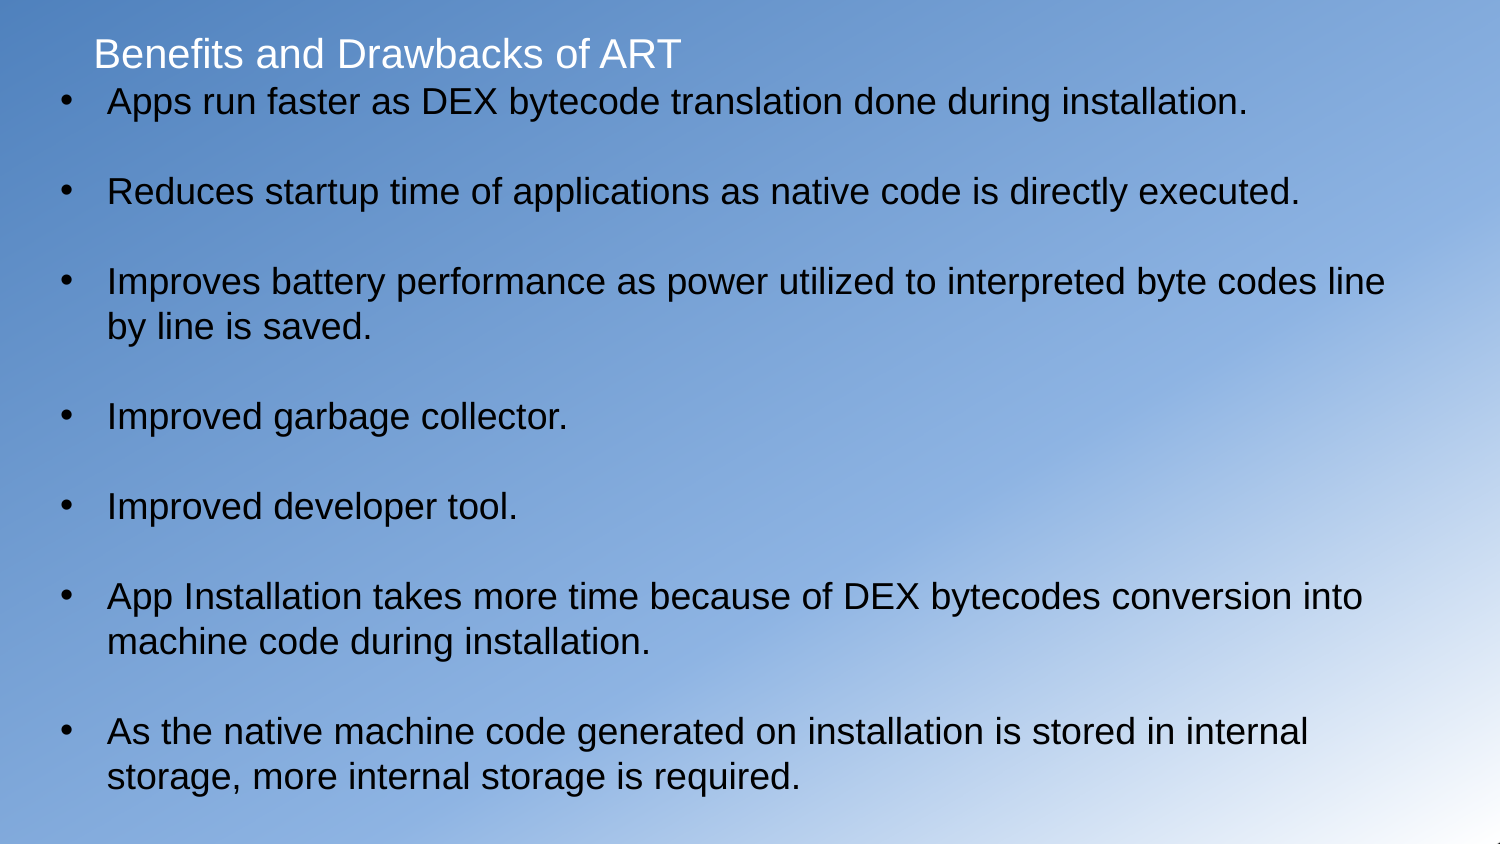

# Benefits and Drawbacks of ART
Apps run faster as DEX bytecode translation done during installation.

Reduces startup time of applications as native code is directly executed.

Improves battery performance as power utilized to interpreted byte codes line by line is saved.

Improved garbage collector.

Improved developer tool.

App Installation takes more time because of DEX bytecodes conversion into machine code during installation.

As the native machine code generated on installation is stored in internal storage, more internal storage is required.